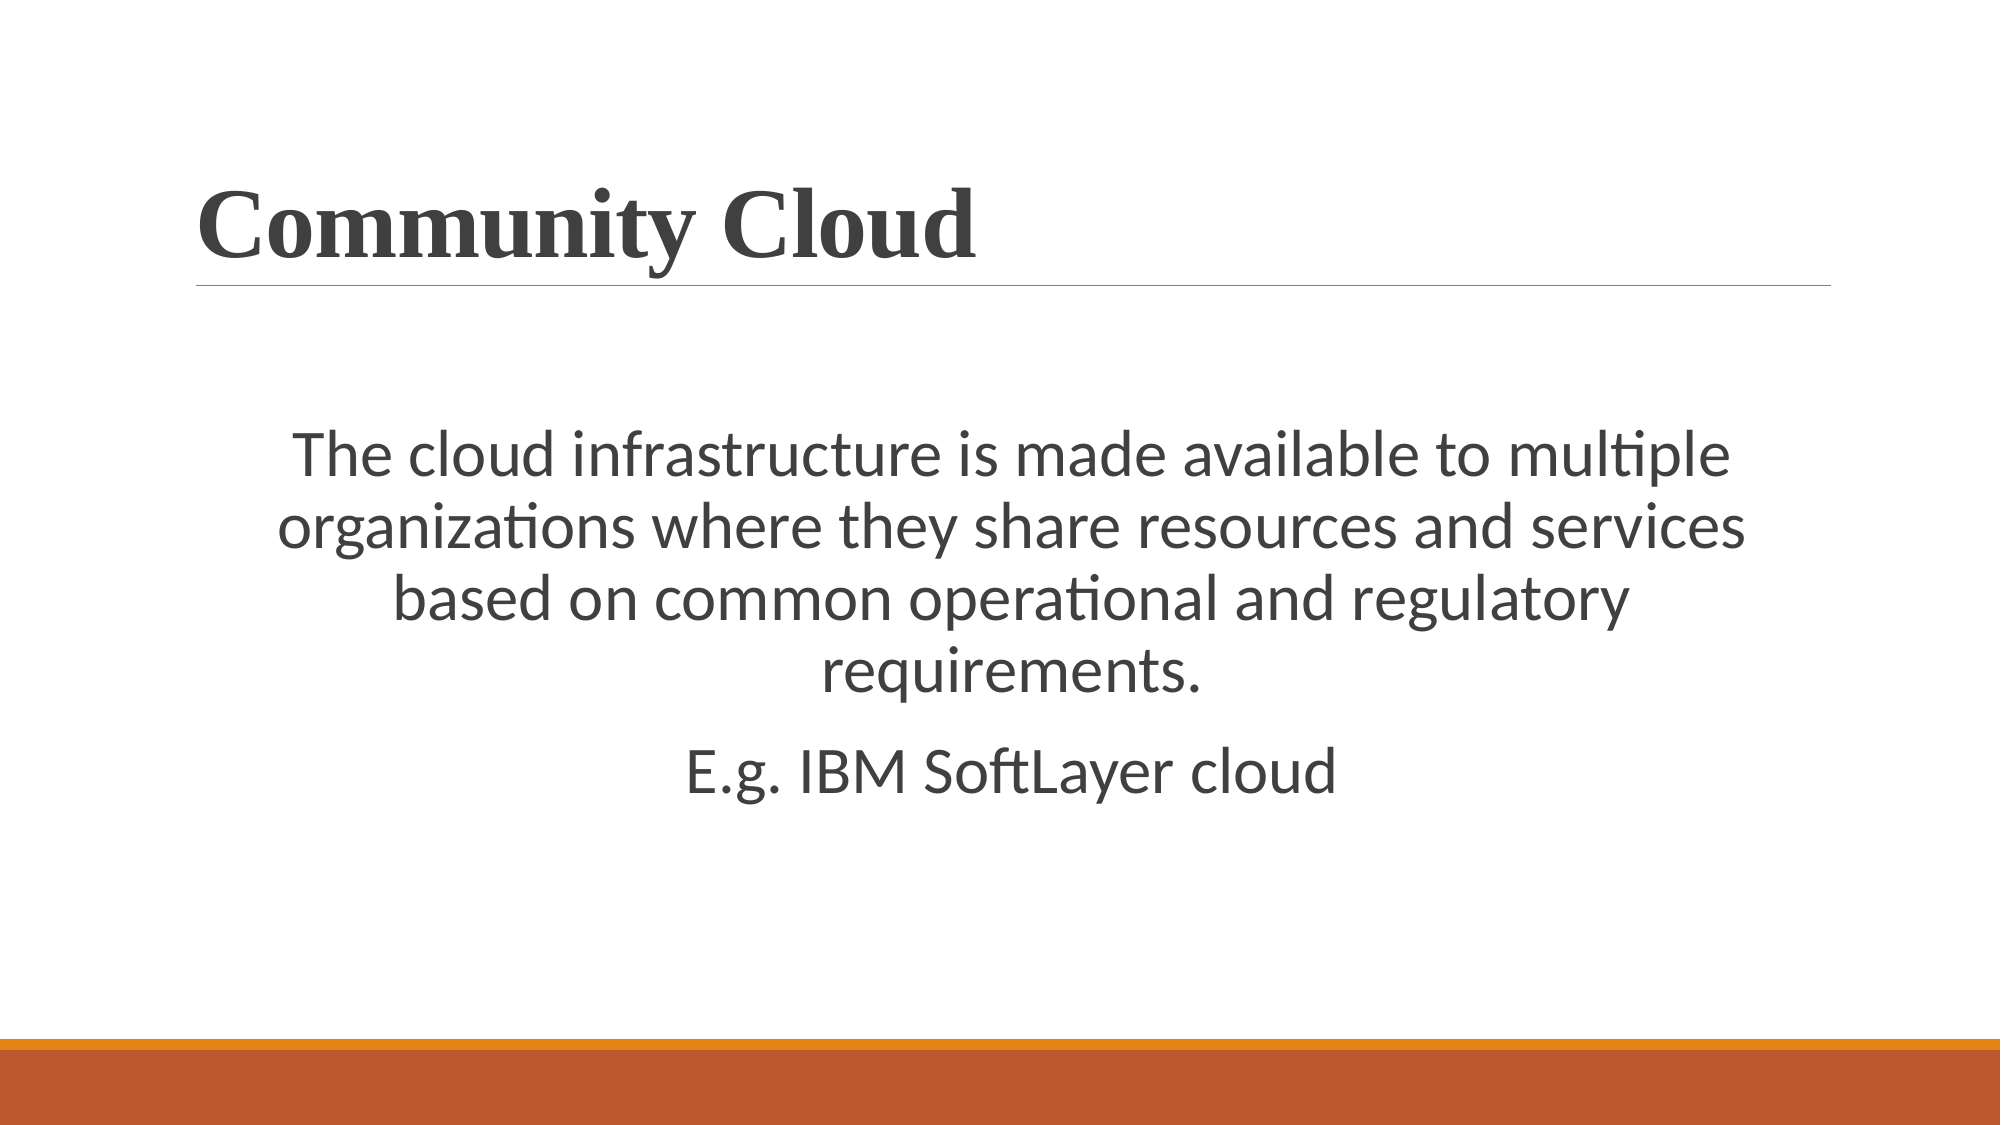

# Community Cloud

The cloud infrastructure is made available to multiple organizations where they share resources and services based on common operational and regulatory requirements.
E.g. IBM SoftLayer cloud